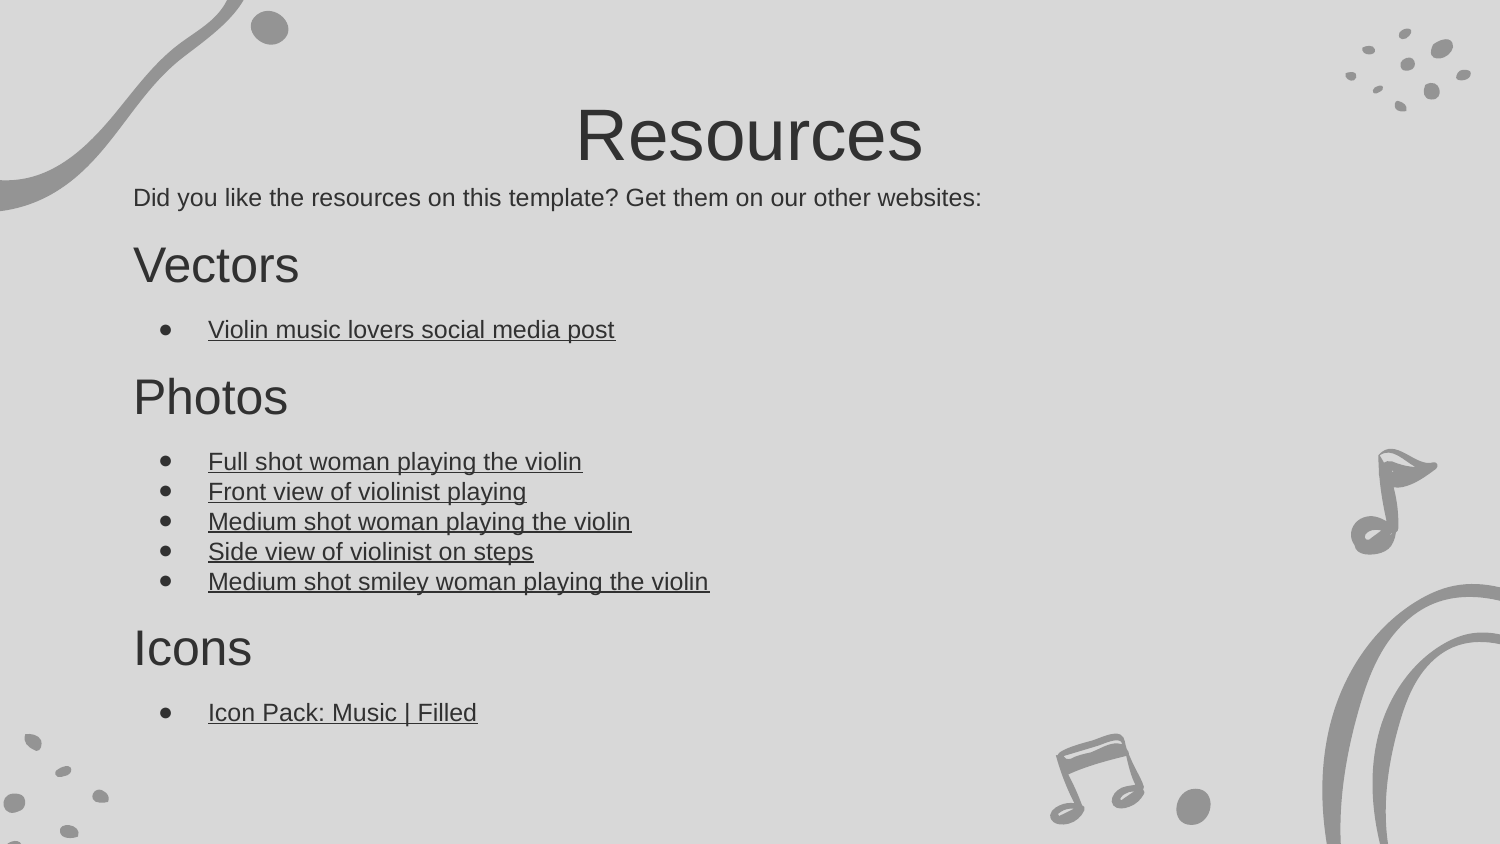

# Resources
Did you like the resources on this template? Get them on our other websites:
Vectors
Violin music lovers social media post
Photos
Full shot woman playing the violin
Front view of violinist playing
Medium shot woman playing the violin
Side view of violinist on steps
Medium shot smiley woman playing the violin
Icons
Icon Pack: Music | Filled